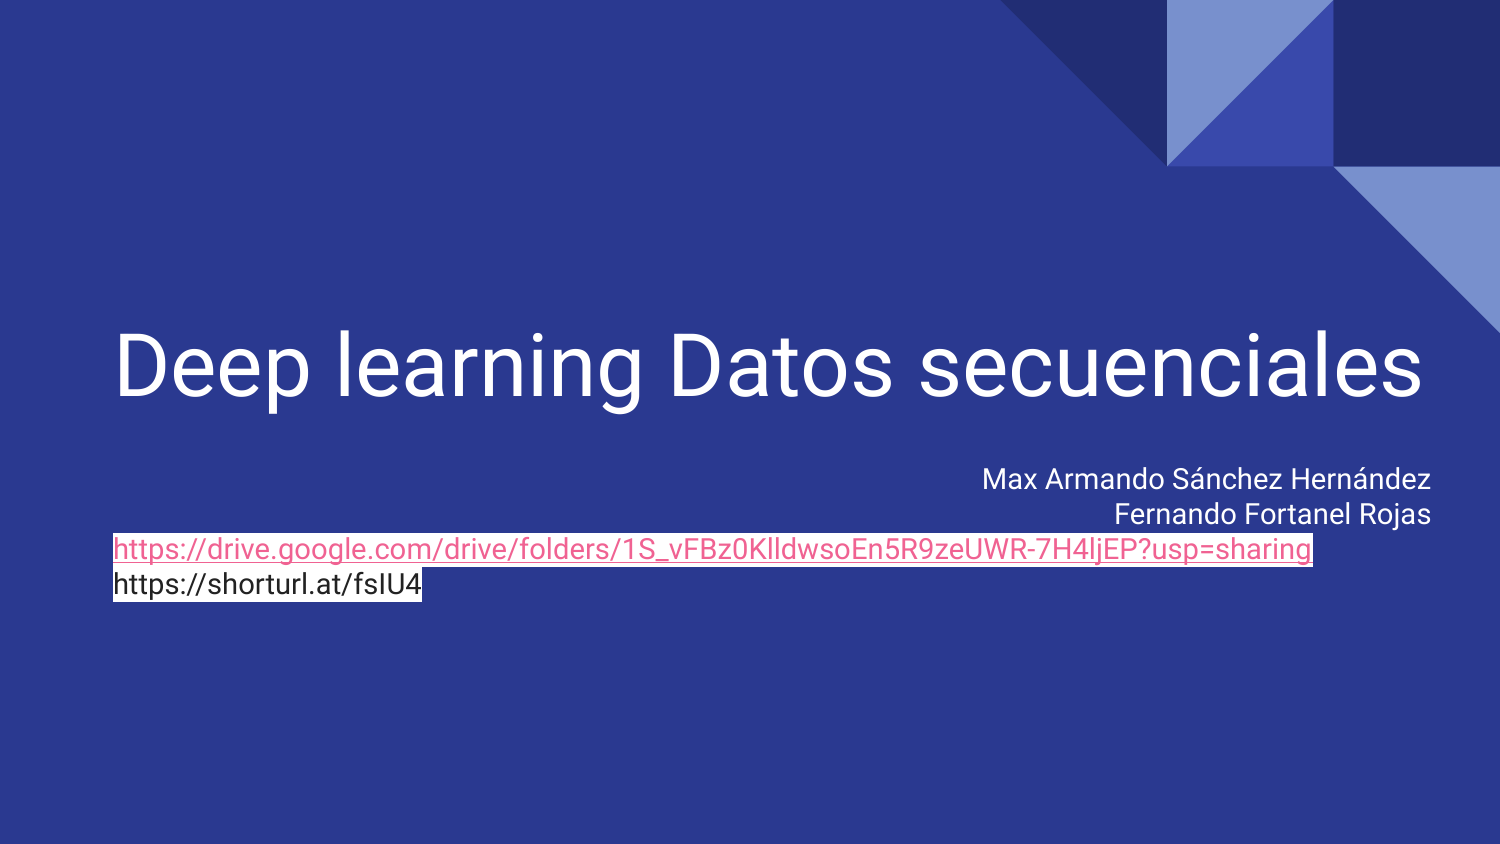

# Deep learning Datos secuenciales
Max Armando Sánchez Hernández
Fernando Fortanel Rojas
https://drive.google.com/drive/folders/1S_vFBz0KlldwsoEn5R9zeUWR-7H4ljEP?usp=sharing
https://shorturl.at/fsIU4